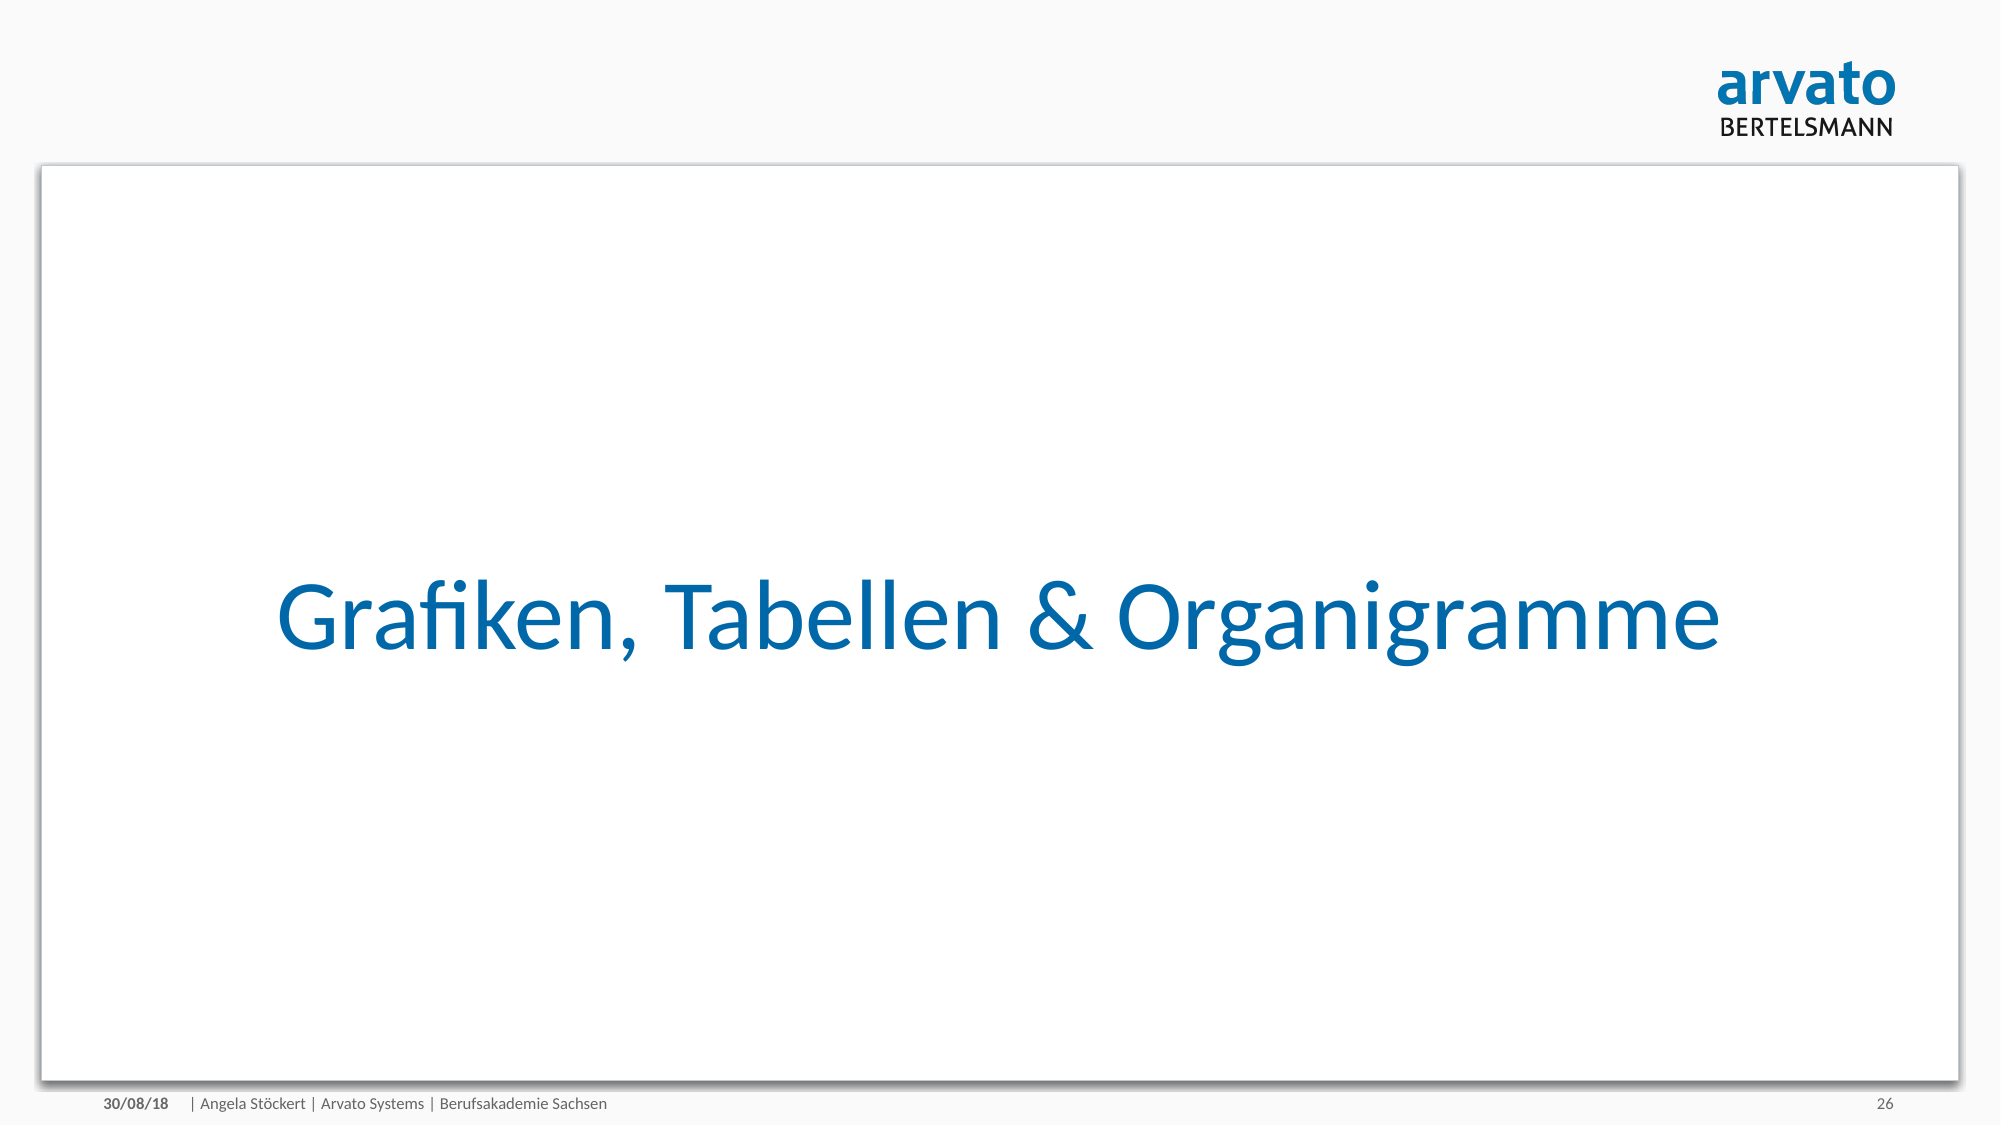

# Grafiken, Tabellen & Organigramme
30/08/18
| Angela Stöckert | Arvato Systems | Berufsakademie Sachsen
26